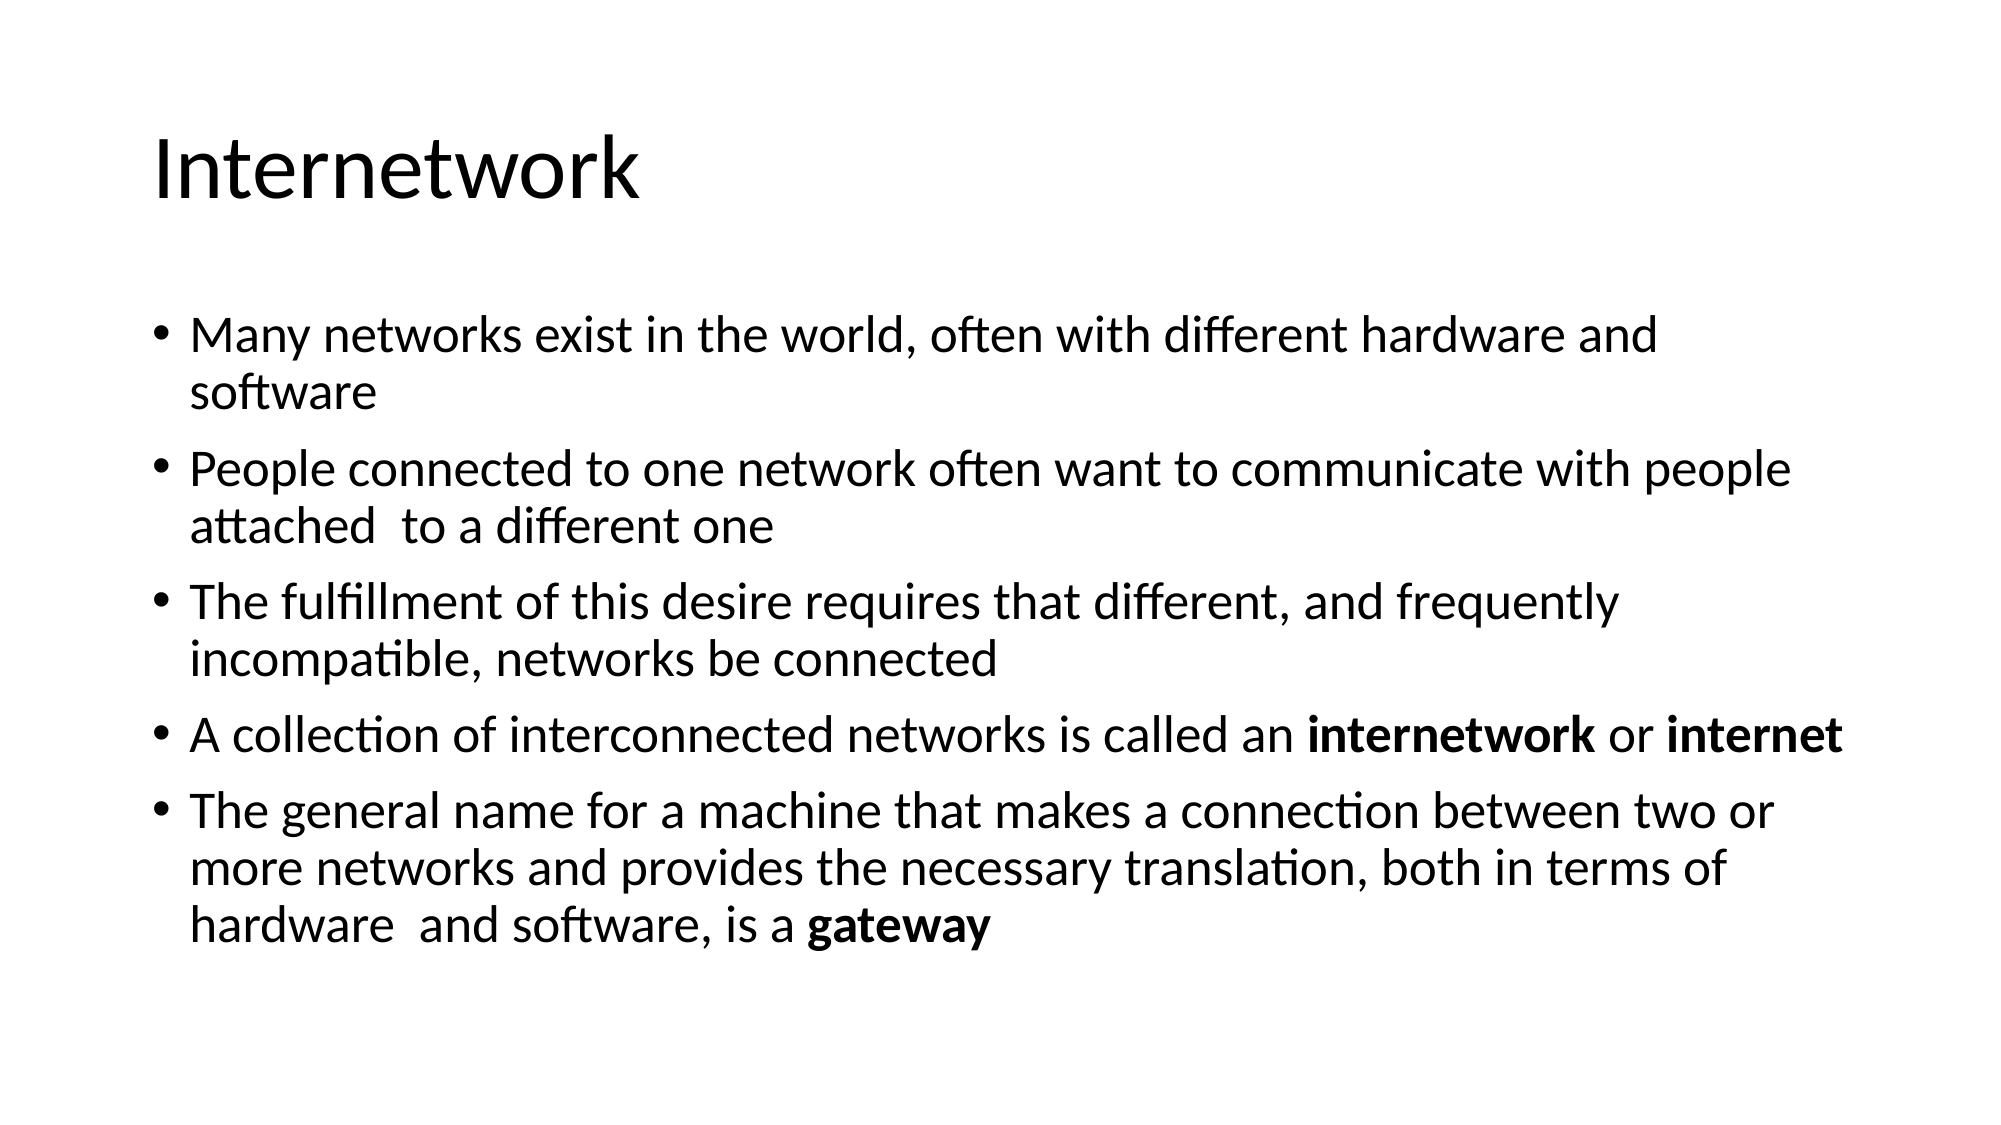

# Internetwork
Many networks exist in the world, often with different hardware and software
People connected to one network often want to communicate with people attached  to a different one
The fulfillment of this desire requires that different, and frequently incompatible, networks be connected
A collection of interconnected networks is called an internetwork or internet
The general name for a machine that makes a connection between two or  more networks and provides the necessary translation, both in terms of hardware  and software, is a gateway